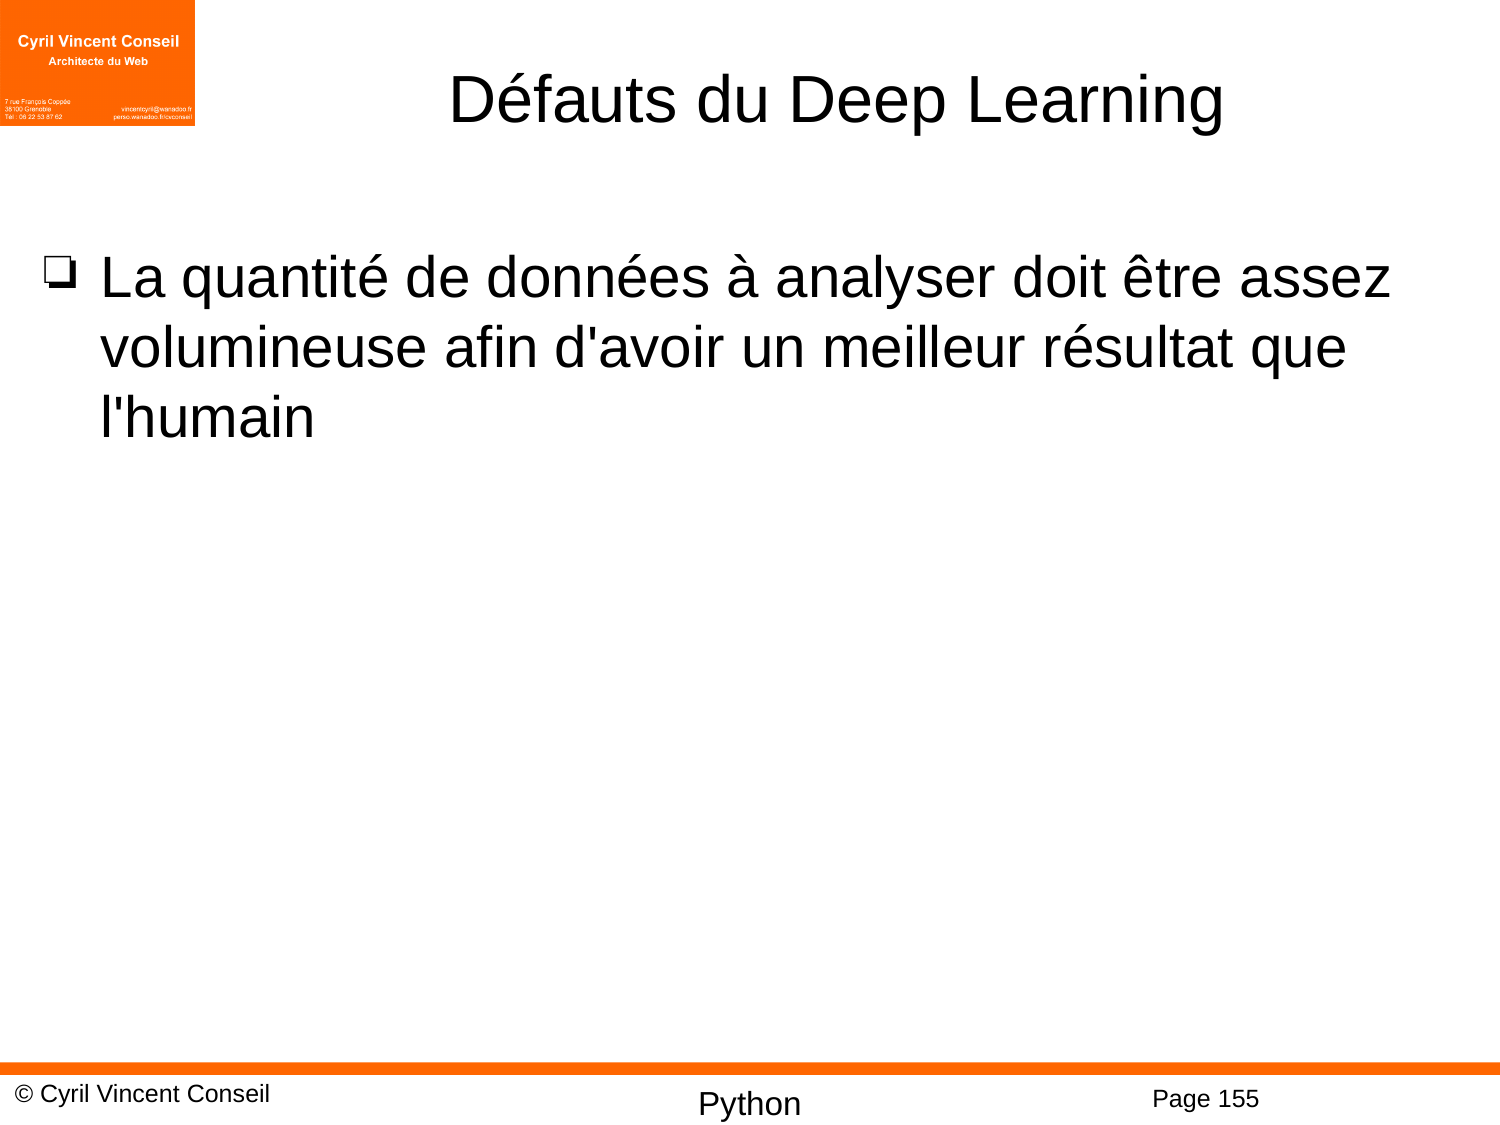

# Défauts du Deep Learning
La quantité de données à analyser doit être assez volumineuse afin d'avoir un meilleur résultat que l'humain